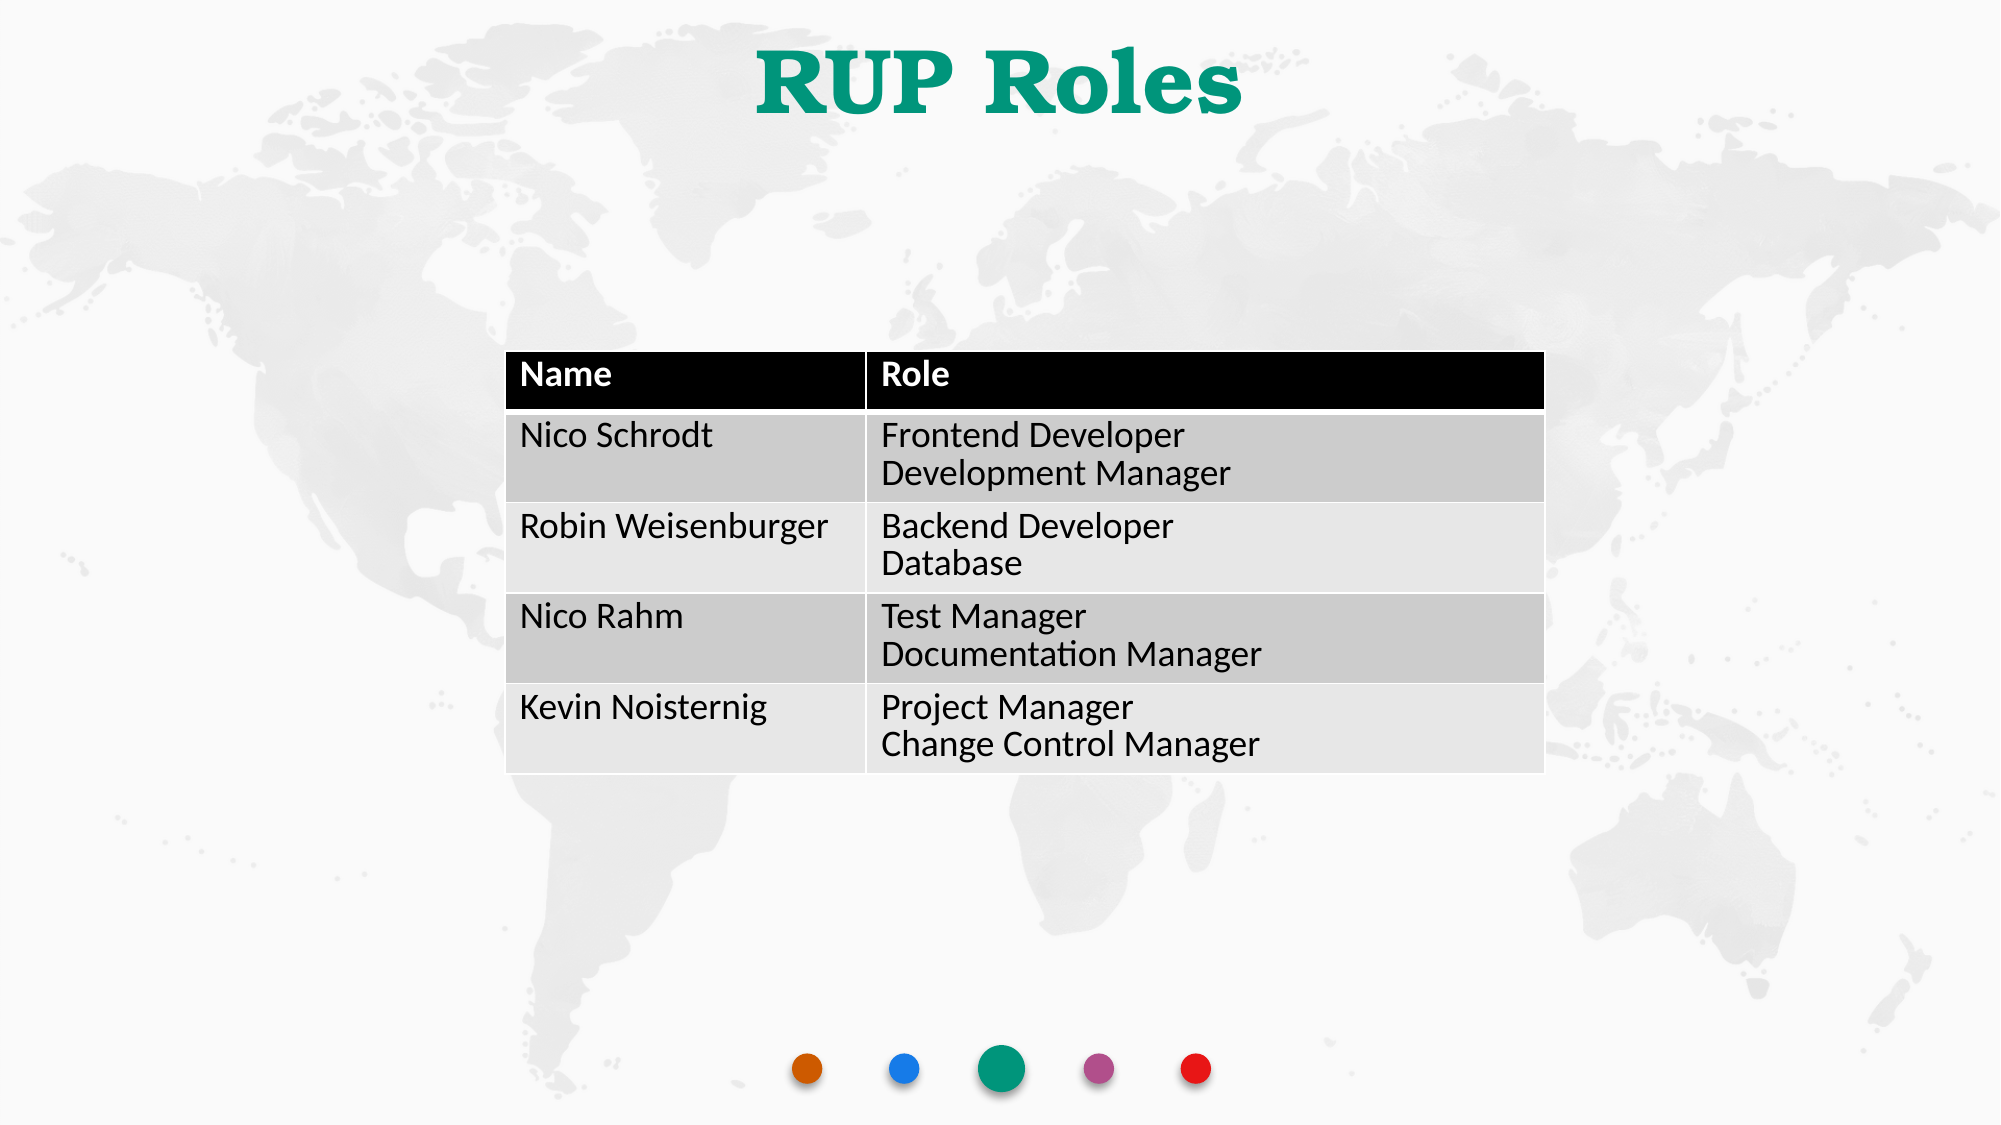

# RUP Roles
| Name | Role |
| --- | --- |
| Nico Schrodt | Frontend Developer Development Manager |
| Robin Weisenburger | Backend Developer Database |
| Nico Rahm | Test Manager Documentation Manager |
| Kevin Noisternig | Project Manager Change Control Manager |